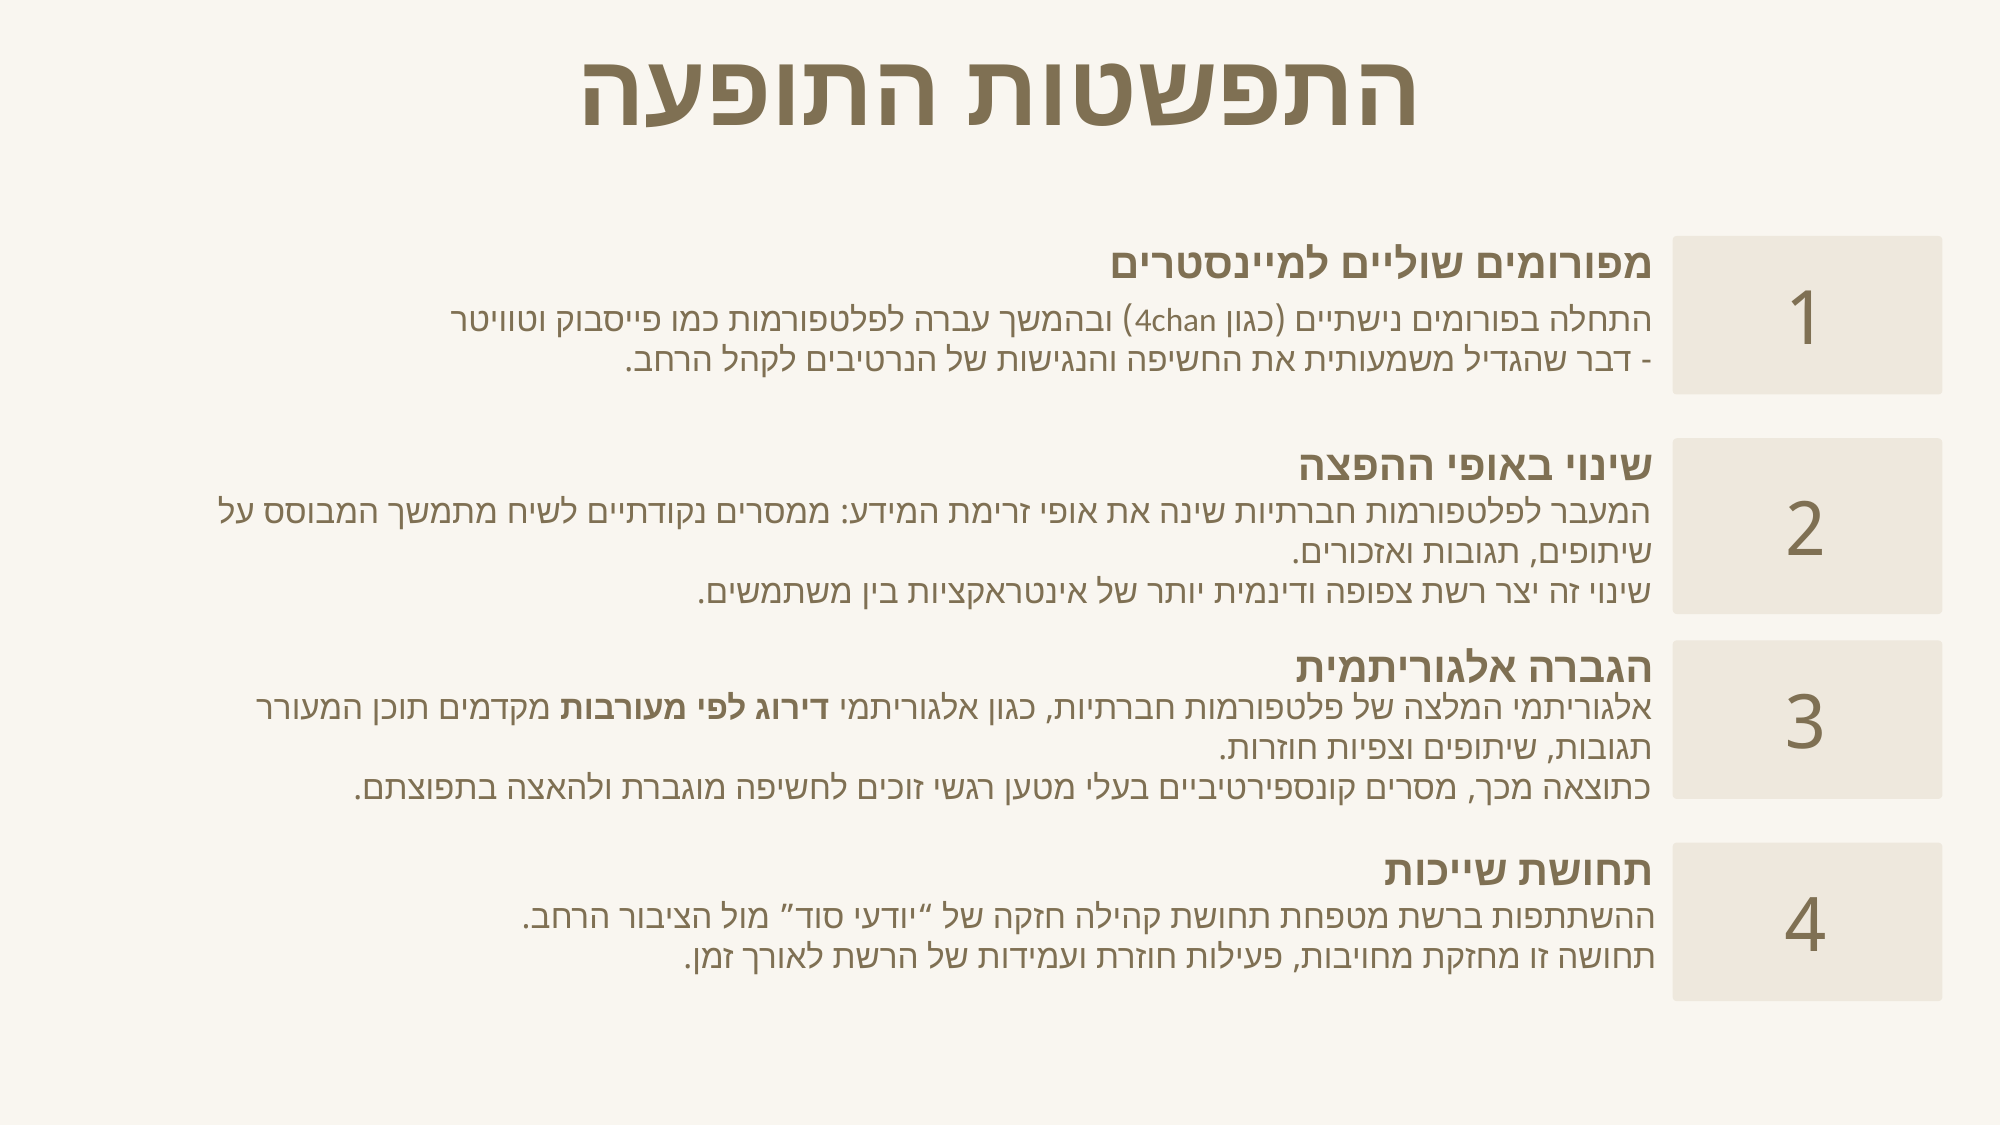

התפשטות התופעה

מפורומים שוליים למיינסטרים

1
התחלה בפורומים נישתיים (כגון 4chan) ובהמשך עברה לפלטפורמות כמו פייסבוק וטוויטר - דבר שהגדיל משמעותית את החשיפה והנגישות של הנרטיבים לקהל הרחב.

שינוי באופי ההפצה

2
המעבר לפלטפורמות חברתיות שינה את אופי זרימת המידע: ממסרים נקודתיים לשיח מתמשך המבוסס על שיתופים, תגובות ואזכורים.
שינוי זה יצר רשת צפופה ודינמית יותר של אינטראקציות בין משתמשים.

הגברה אלגוריתמית

3
אלגוריתמי המלצה של פלטפורמות חברתיות, כגון אלגוריתמי דירוג לפי מעורבות מקדמים תוכן המעורר תגובות, שיתופים וצפיות חוזרות.
כתוצאה מכך, מסרים קונספירטיביים בעלי מטען רגשי זוכים לחשיפה מוגברת ולהאצה בתפוצתם.

תחושת שייכות

4
ההשתתפות ברשת מטפחת תחושת קהילה חזקה של “יודעי סוד” מול הציבור הרחב.
תחושה זו מחזקת מחויבות, פעילות חוזרת ועמידות של הרשת לאורך זמן.